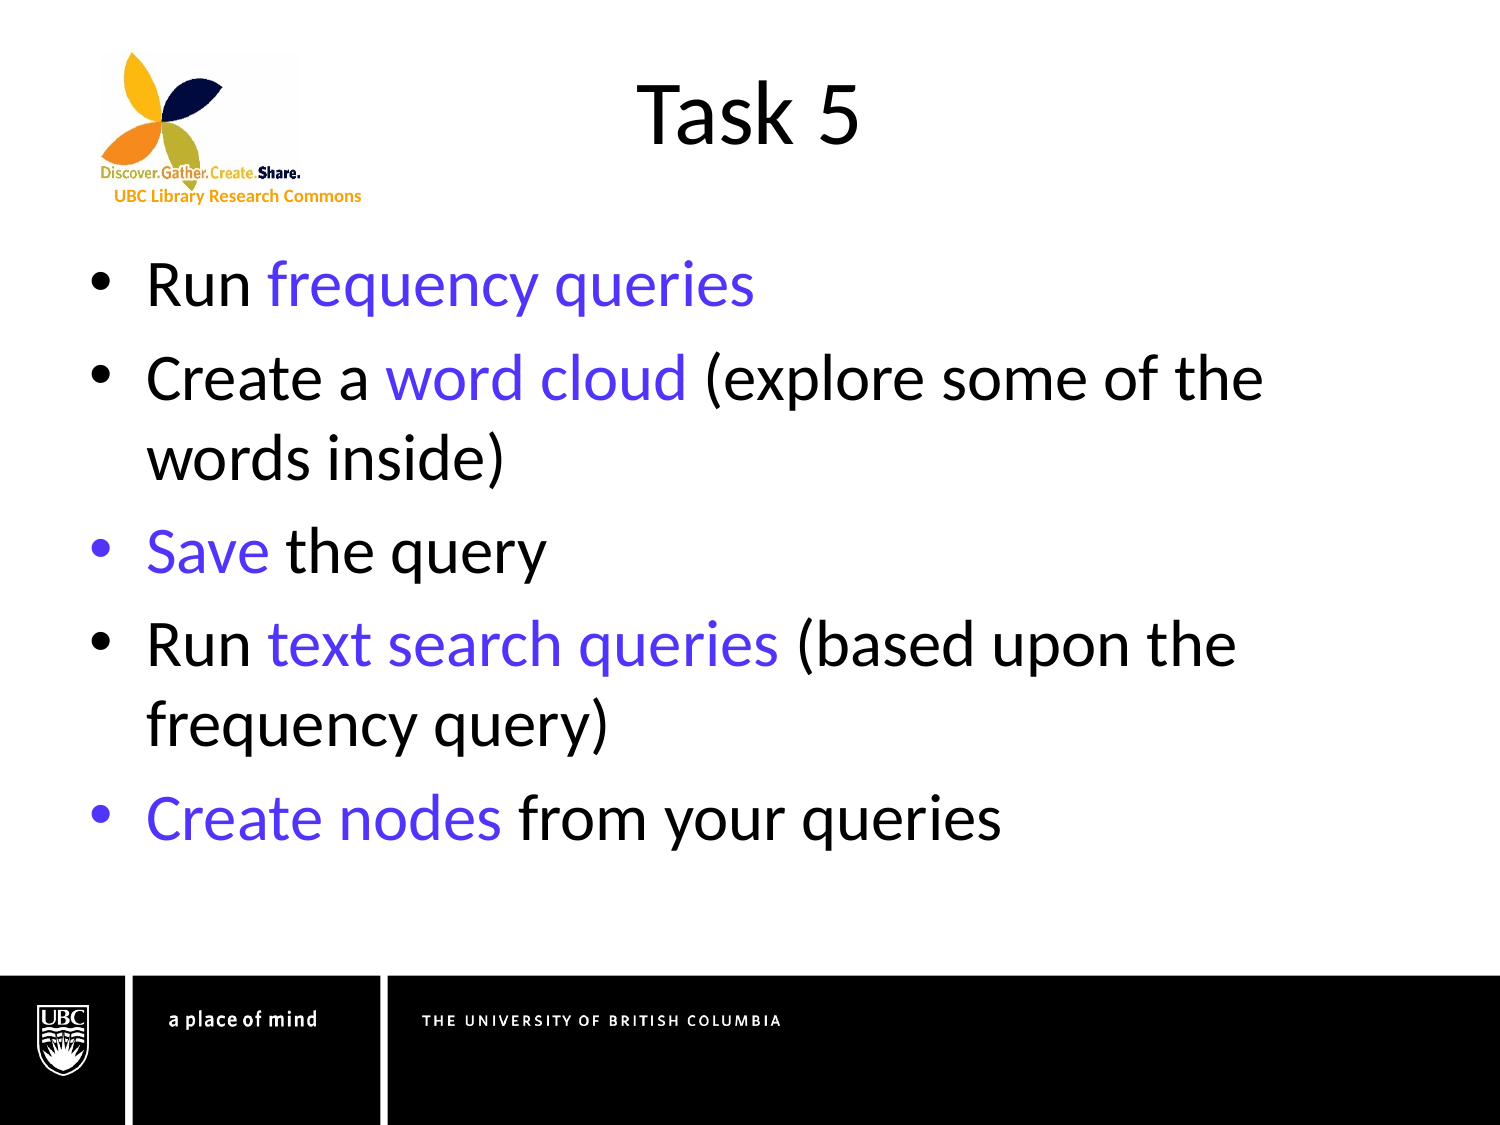

# Task 5
Run frequency queries
Create a word cloud (explore some of the words inside)
Save the query
Run text search queries (based upon the frequency query)
Create nodes from your queries